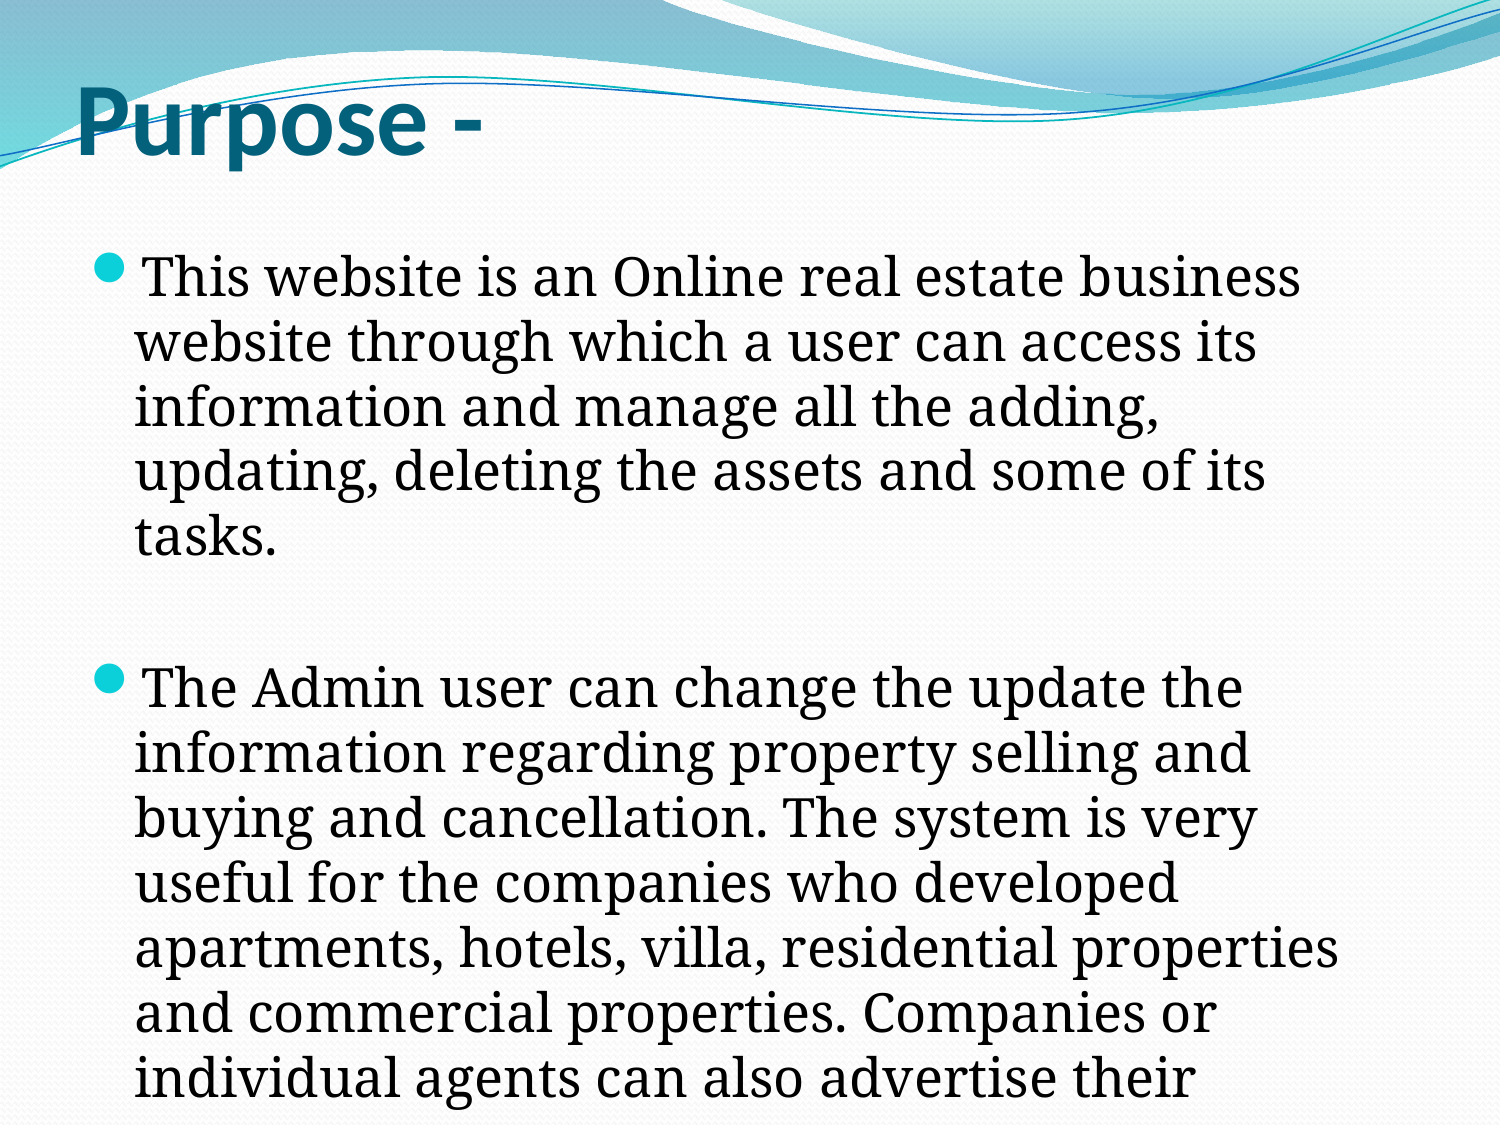

# Purpose -
This website is an Online real estate business website through which a user can access its information and manage all the adding, updating, deleting the assets and some of its tasks.

The Admin user can change the update the information regarding property selling and buying and cancellation. The system is very useful for the companies who developed apartments, hotels, villa, residential properties and commercial properties. Companies or individual agents can also advertise their property.